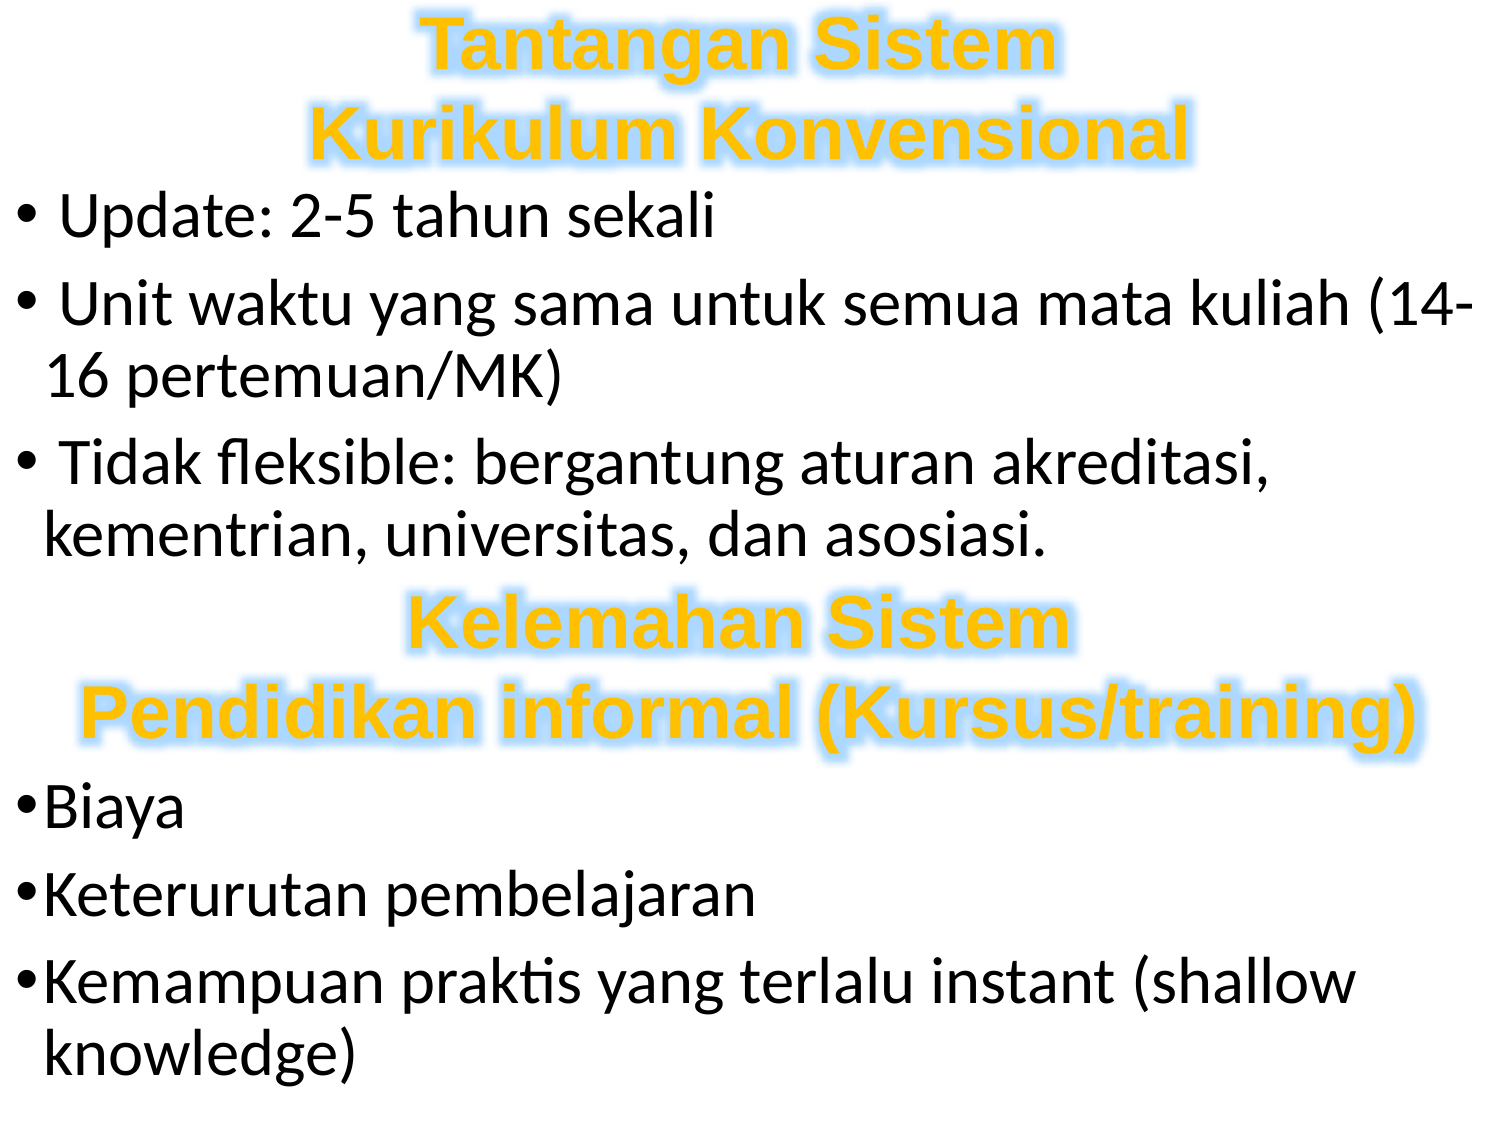

Tantangan Sistem
Kurikulum Konvensional
 Update: 2-5 tahun sekali
 Unit waktu yang sama untuk semua mata kuliah (14-16 pertemuan/MK)
 Tidak fleksible: bergantung aturan akreditasi, kementrian, universitas, dan asosiasi.
Kelemahan Sistem
Pendidikan informal (Kursus/training)
Biaya
Keterurutan pembelajaran
Kemampuan praktis yang terlalu instant (shallow knowledge)